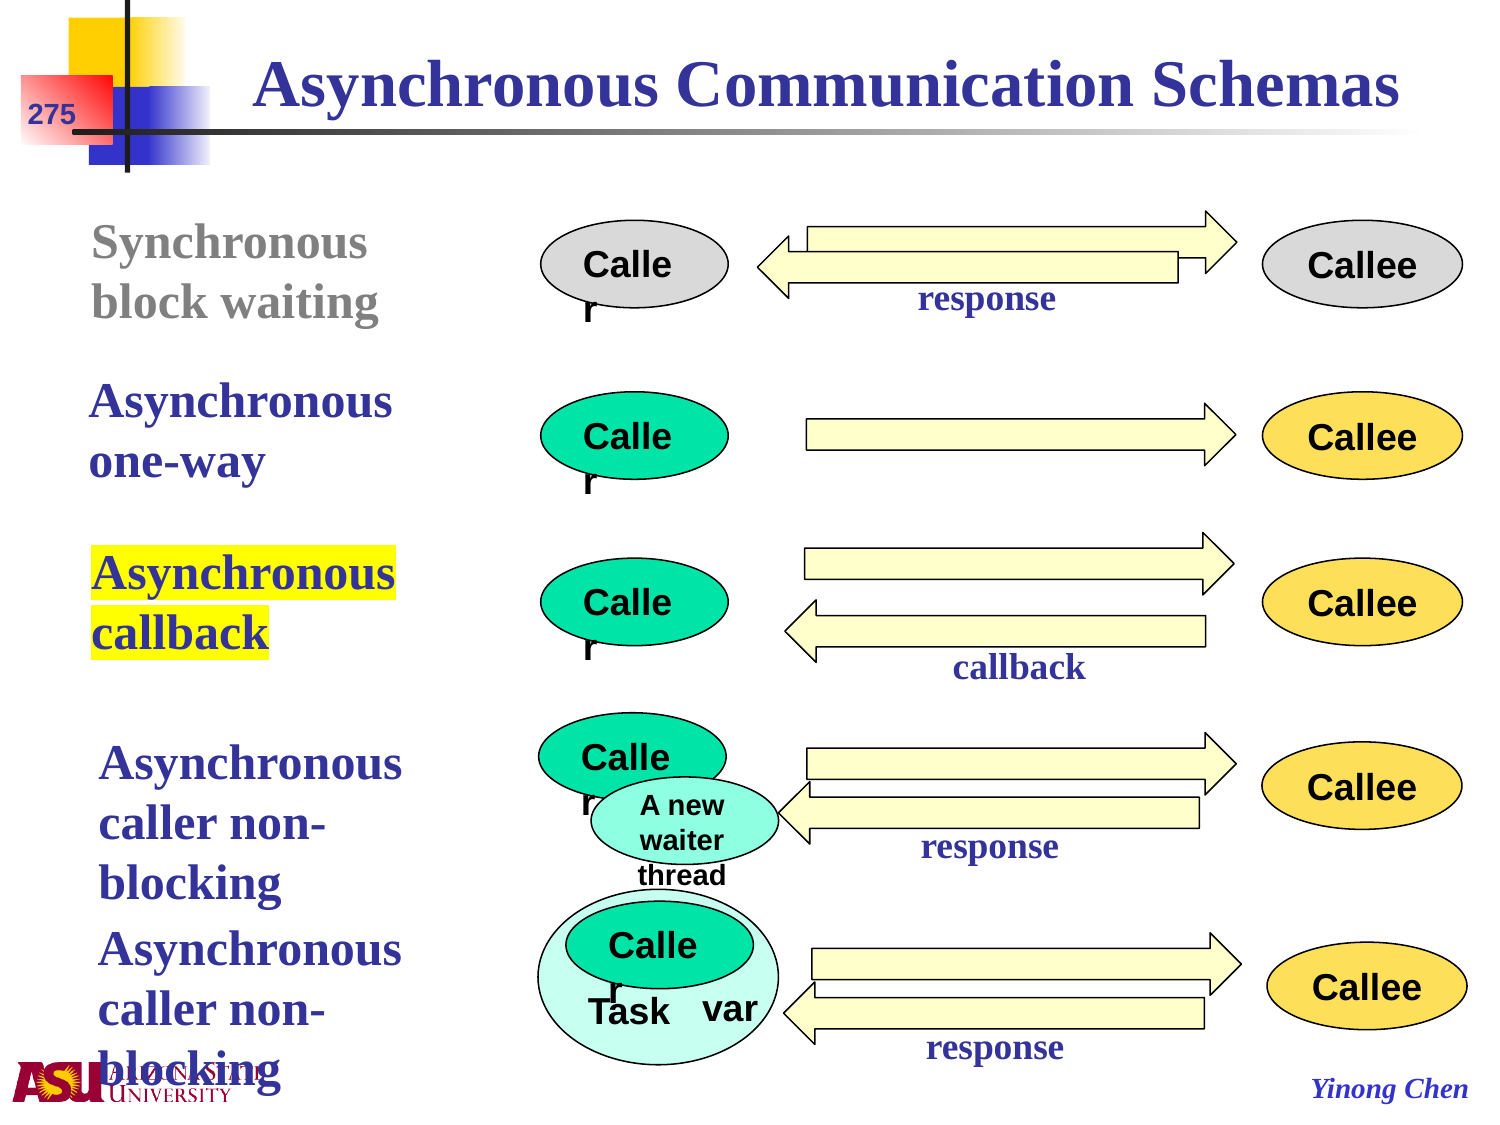

# Asynchronous Communication Schemas
275
Synchronous block waiting

Caller
Callee

response
Asynchronous one-way
Caller
Callee

Asynchronous callback

Caller
Callee

callback
Caller
Asynchronous caller non-blocking

Callee

response
A new waiter thread
Task
Caller
Asynchronous caller non-blocking

Callee
var

response